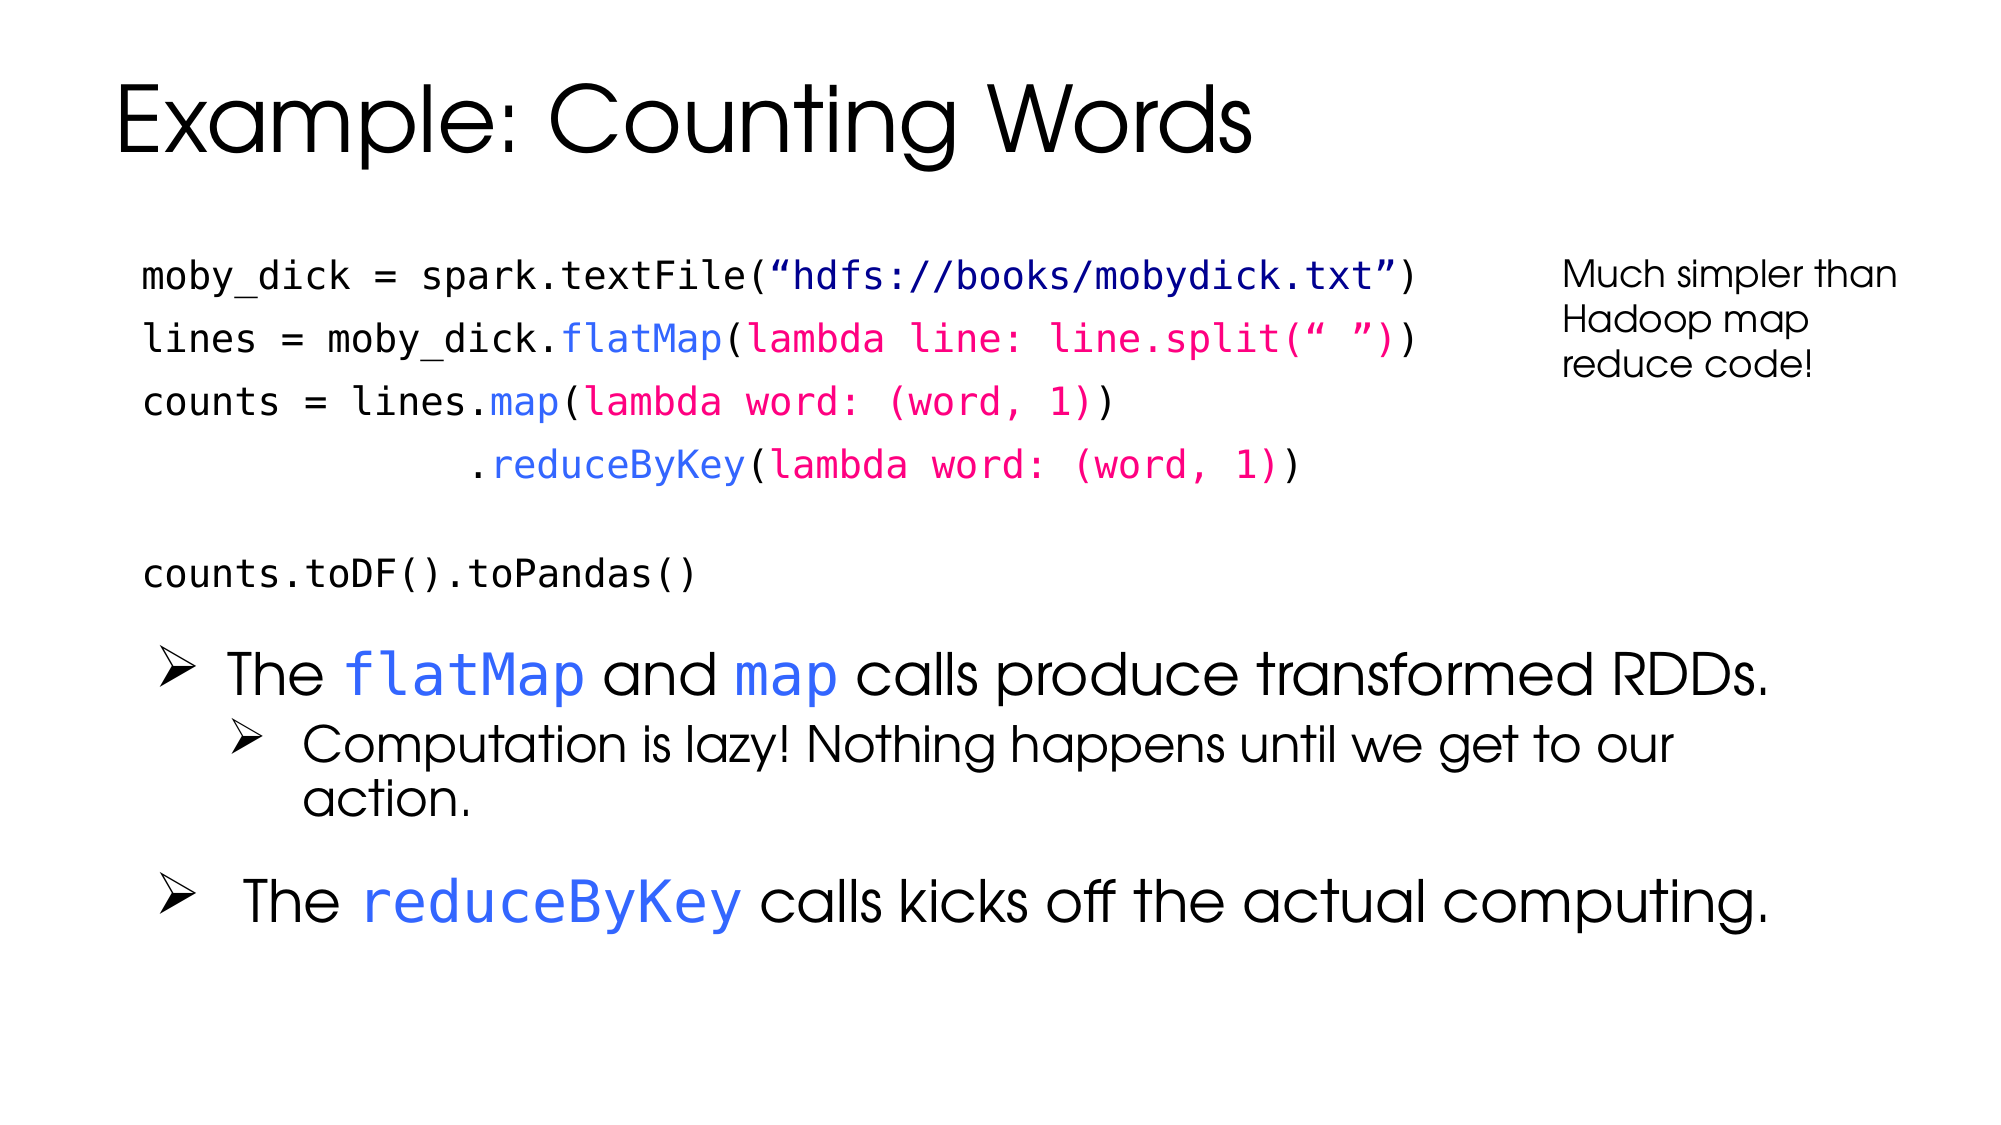

# Example: Counting Words
moby_dick = spark.textFile(“hdfs://books/mobydick.txt”)
lines = moby_dick.flatMap(lambda line: line.split(“ ”))
counts = lines.map(lambda word: (word, 1))
              .reduceByKey(lambda word: (word, 1))
Much simpler than Hadoop map reduce code!
counts.toDF().toPandas()
The flatMap and map calls produce transformed RDDs.
Computation is lazy! Nothing happens until we get to our action.
 The reduceByKey calls kicks off the actual computing.